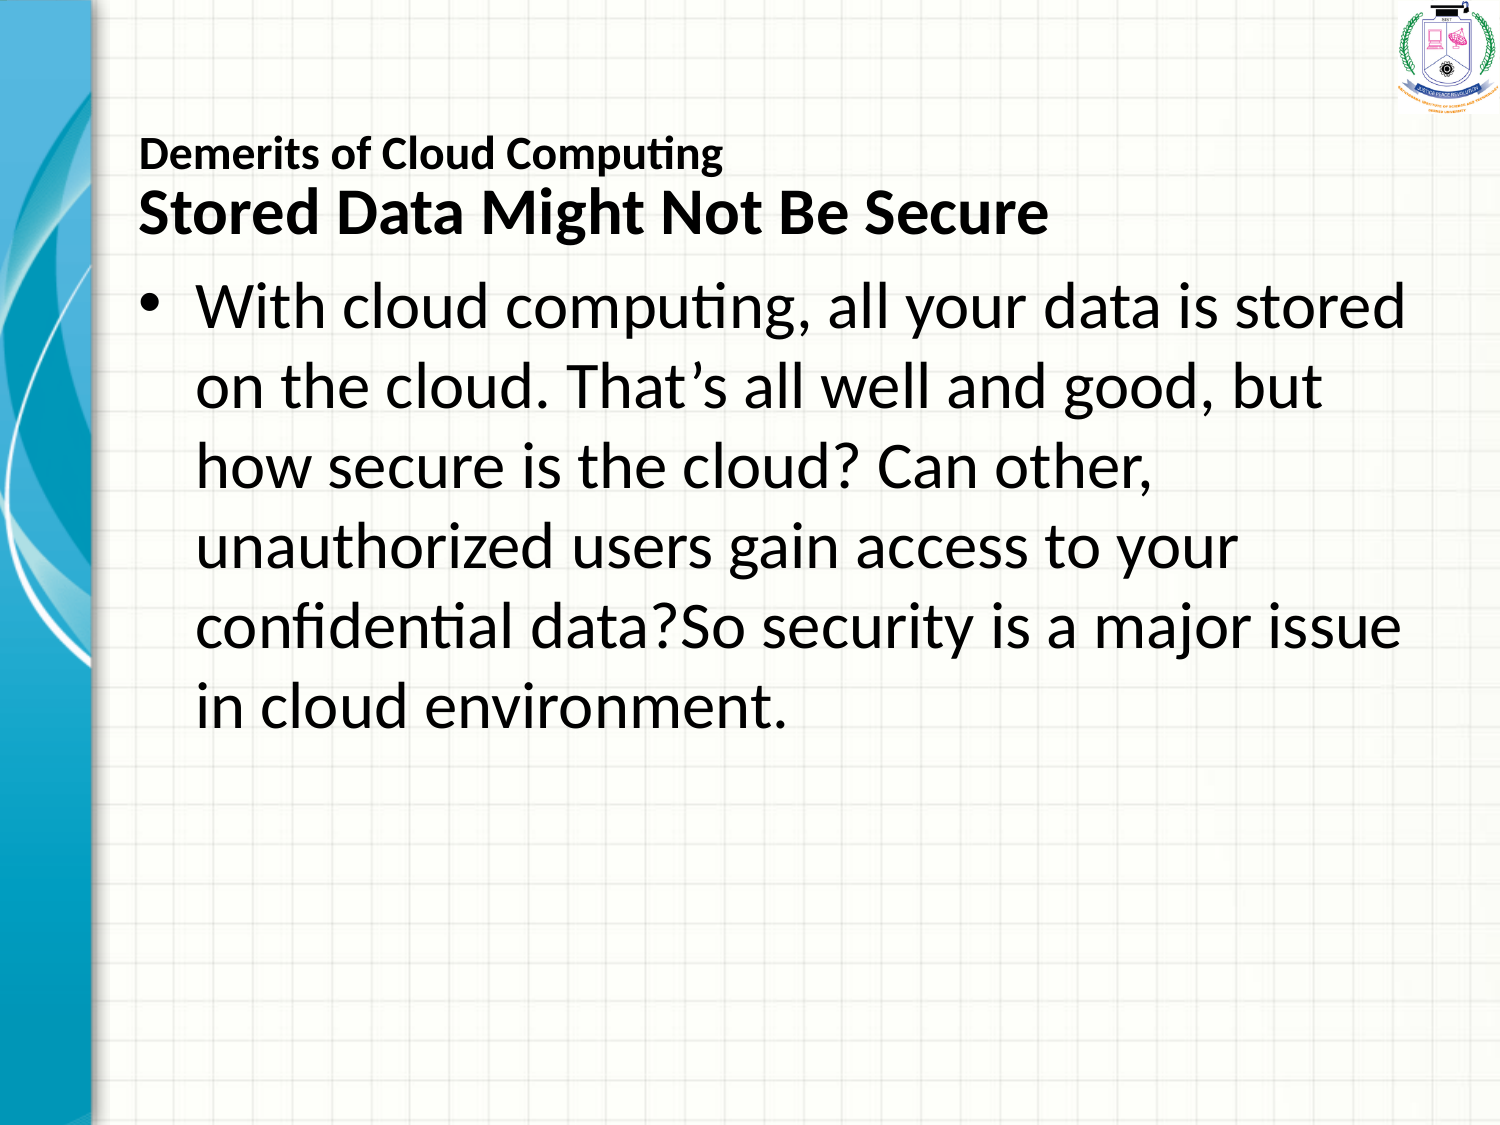

# Demerits of Cloud Computing
Stored Data Might Not Be Secure
With cloud computing, all your data is stored on the cloud. That’s all well and good, but how secure is the cloud? Can other, unauthorized users gain access to your confidential data?So security is a major issue in cloud environment.